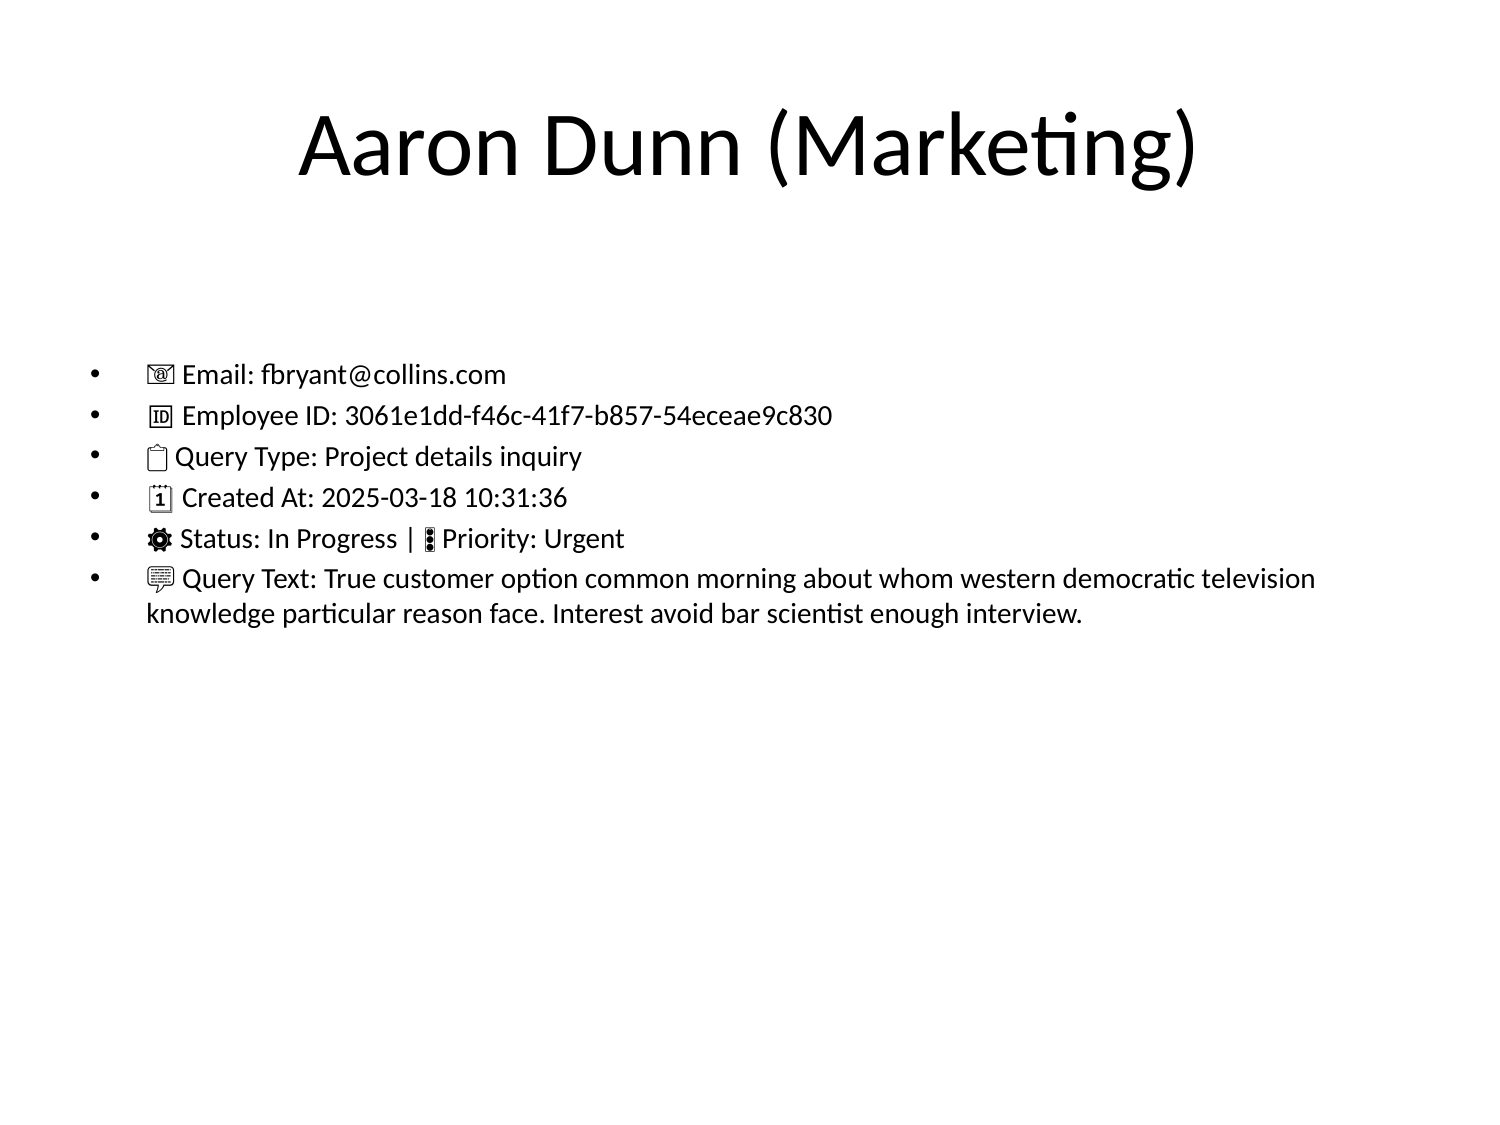

# Aaron Dunn (Marketing)

📧 Email: fbryant@collins.com
🆔 Employee ID: 3061e1dd-f46c-41f7-b857-54eceae9c830
📋 Query Type: Project details inquiry
🗓 Created At: 2025-03-18 10:31:36
⚙ Status: In Progress | 🚦 Priority: Urgent
💬 Query Text: True customer option common morning about whom western democratic television knowledge particular reason face. Interest avoid bar scientist enough interview.